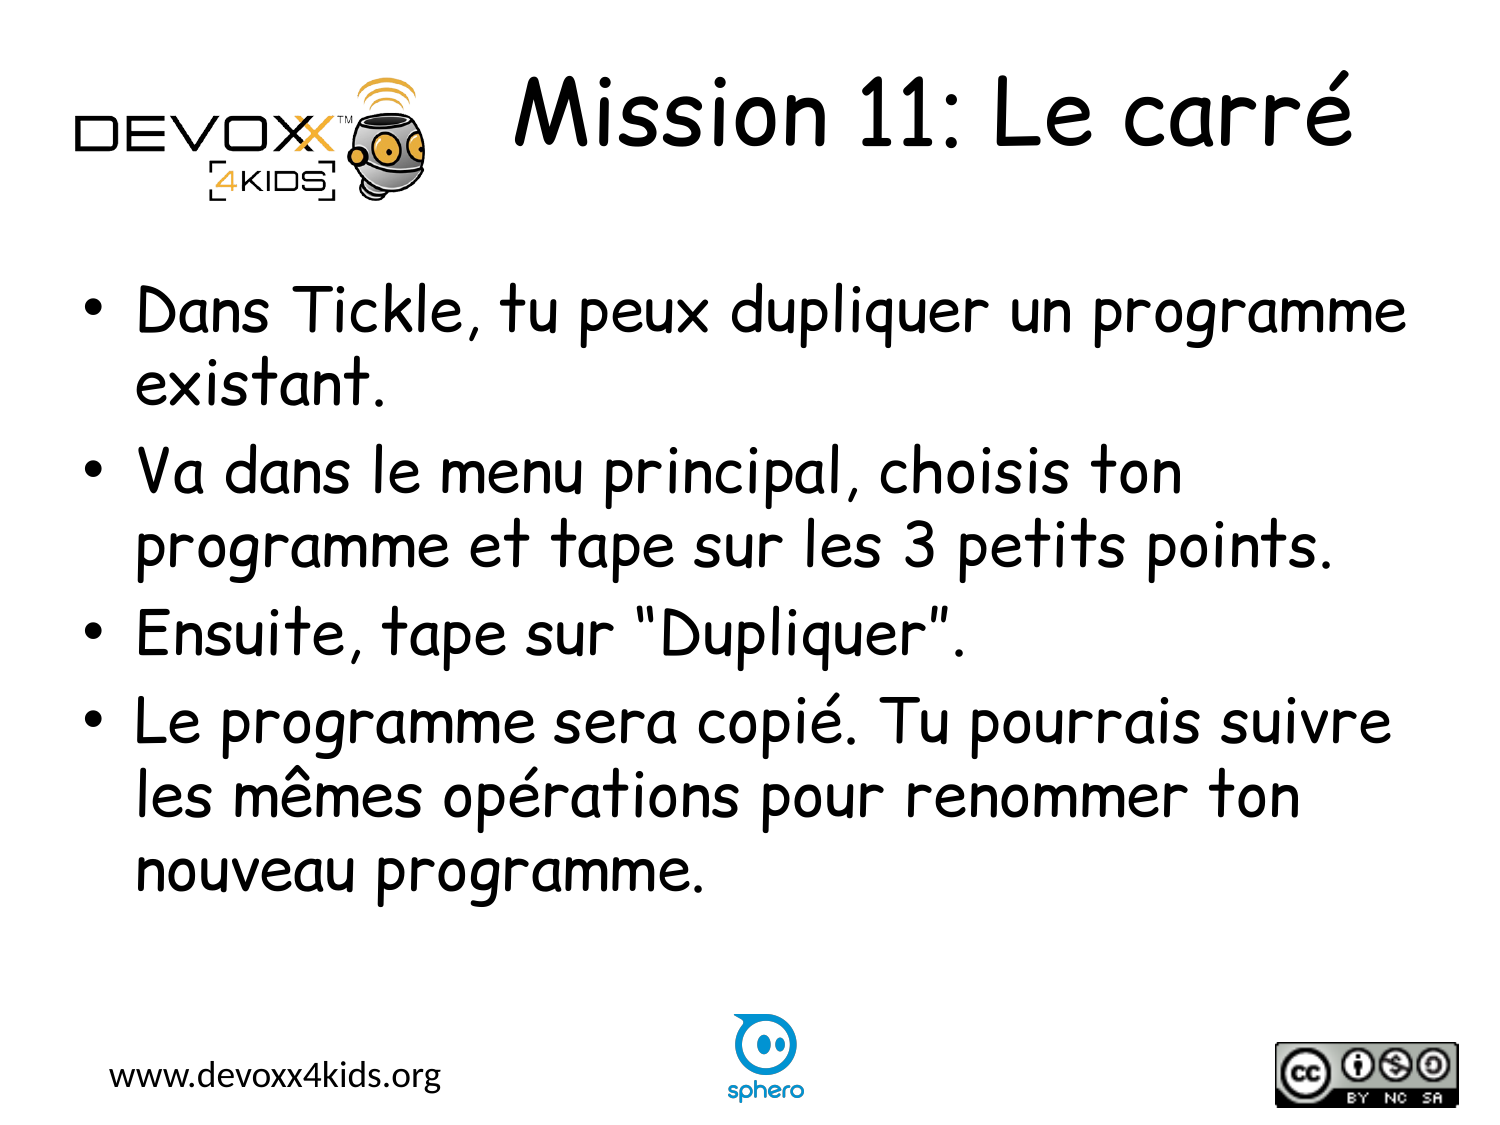

# Mission 11: Le carré
Dans Tickle, tu peux dupliquer un programme existant.
Va dans le menu principal, choisis ton programme et tape sur les 3 petits points.
Ensuite, tape sur “Dupliquer”.
Le programme sera copié. Tu pourrais suivre les mêmes opérations pour renommer ton nouveau programme.
103